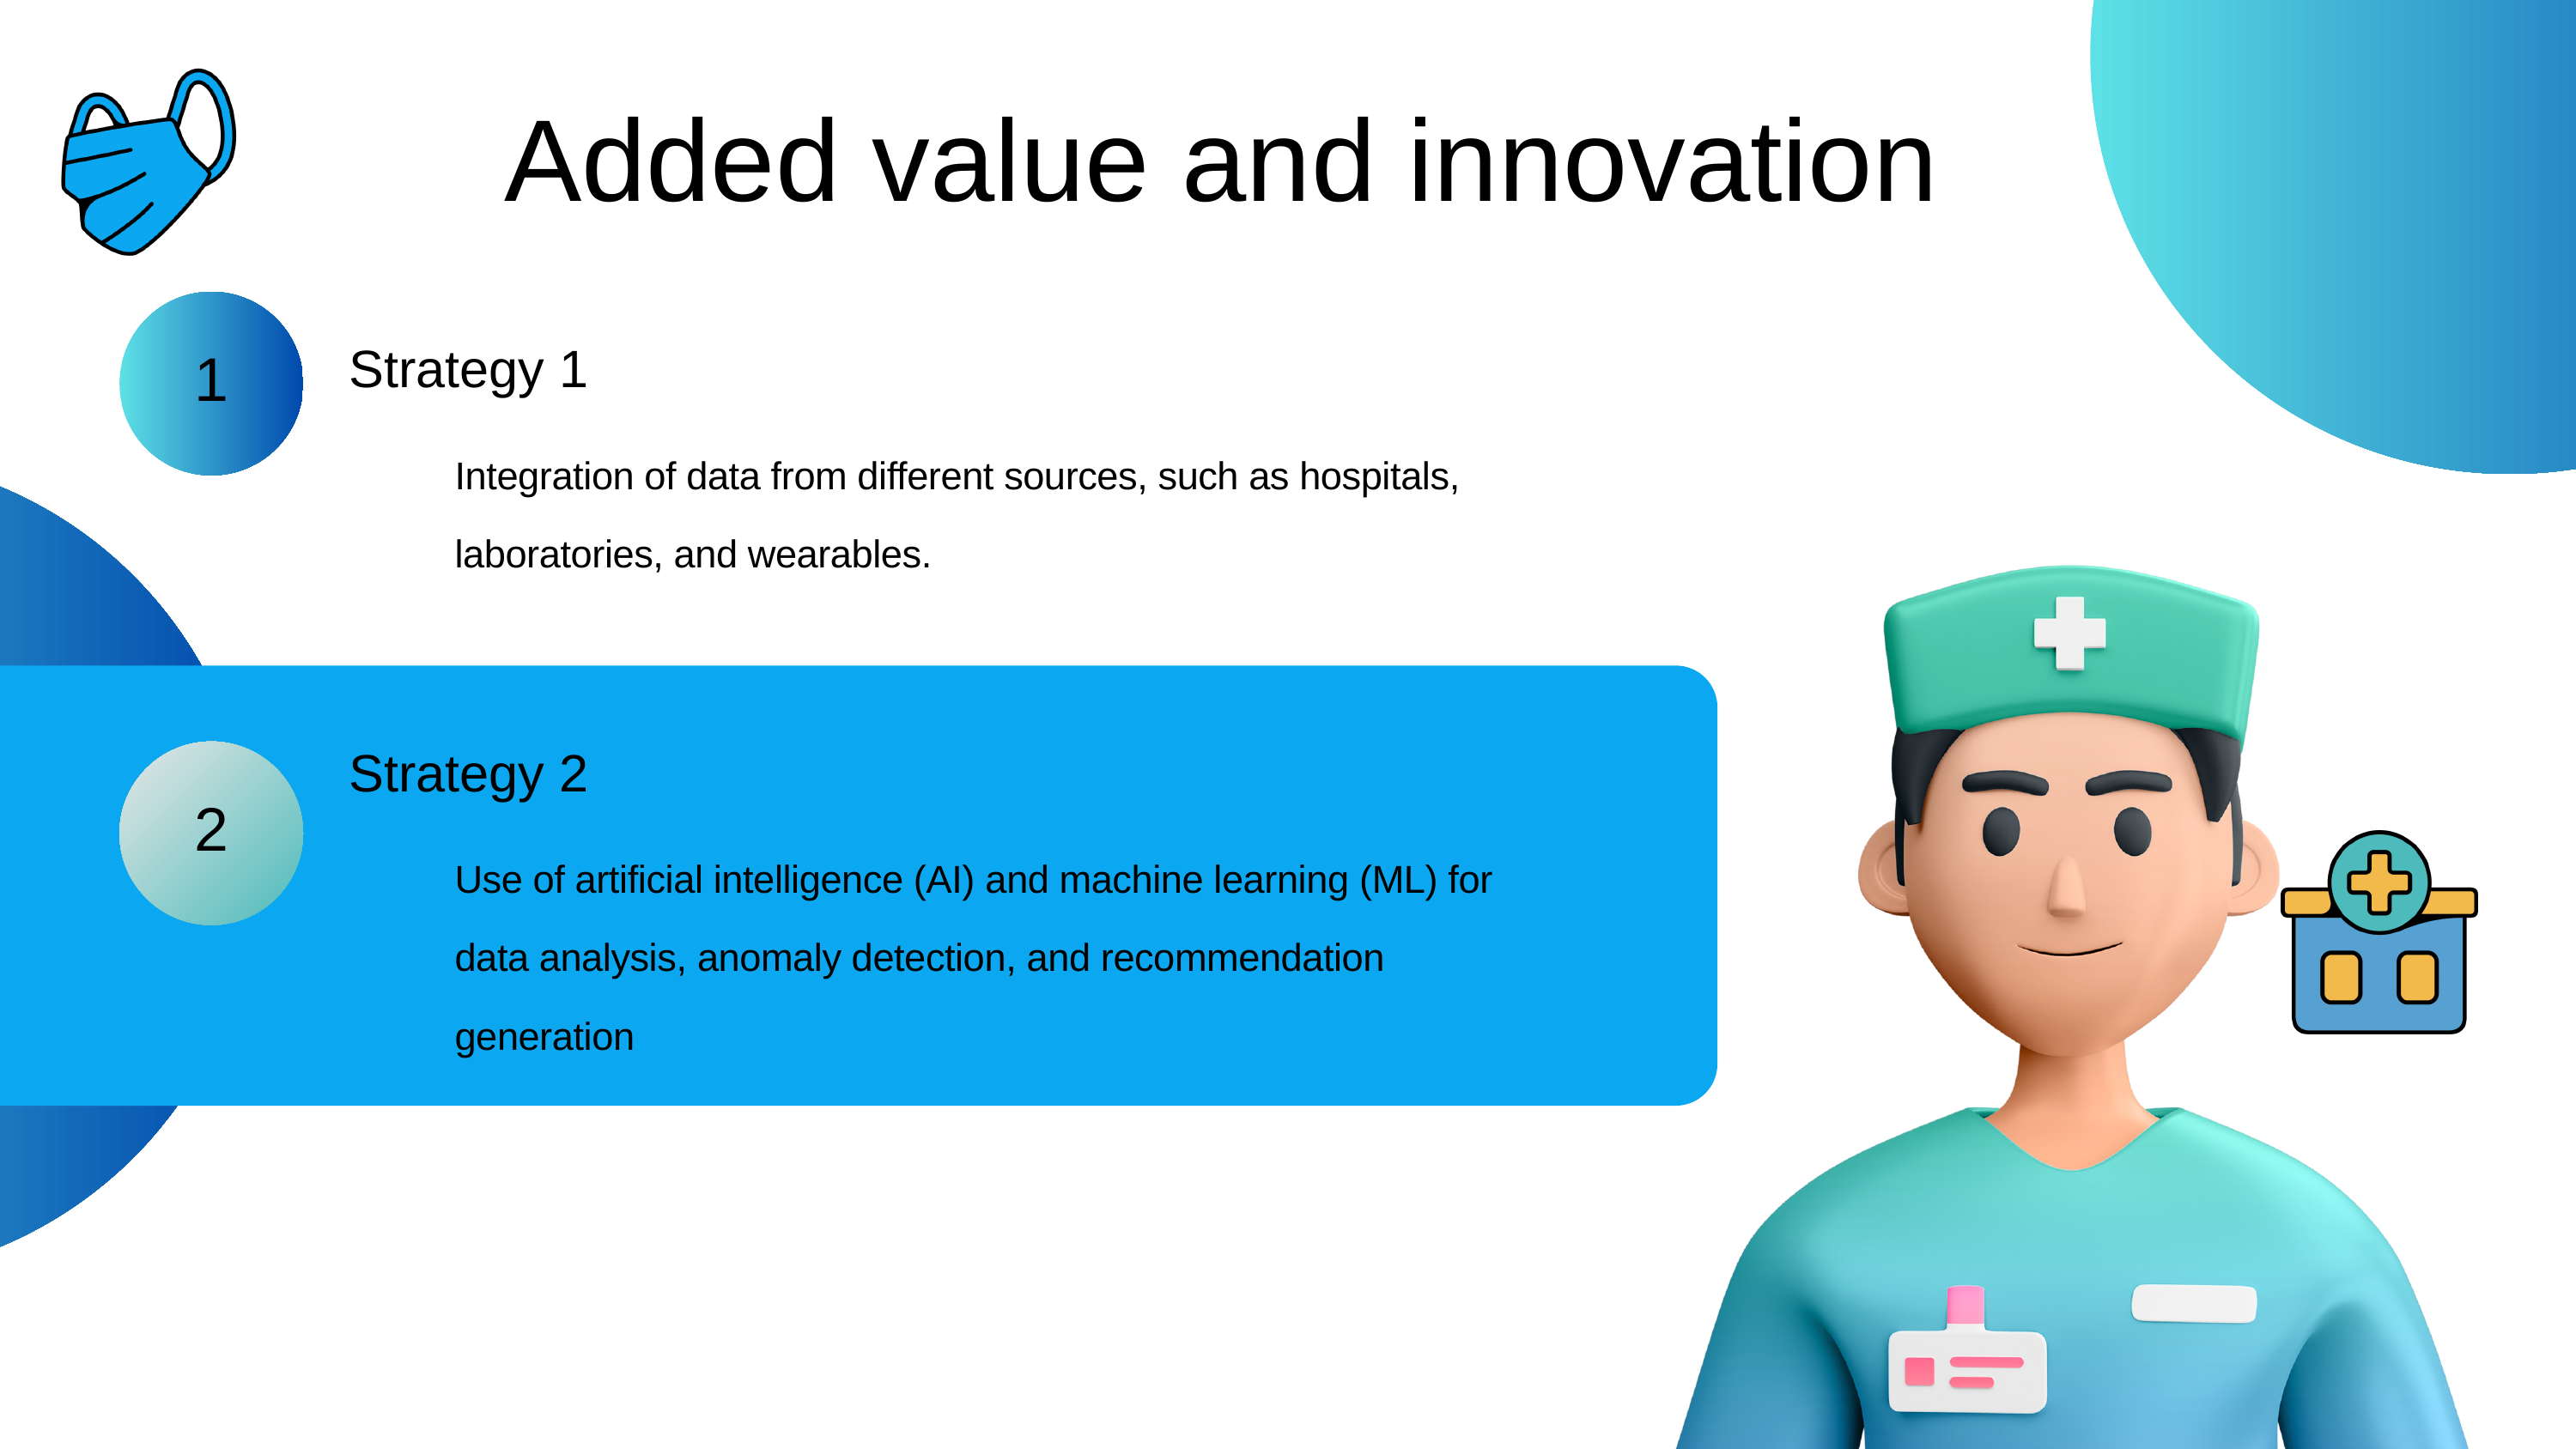

Added value and innovation

Strategy 1
1
Integration of data from different sources, such as hospitals, laboratories, and wearables.

Strategy 2
2
Use of artificial intelligence (AI) and machine learning (ML) for data analysis, anomaly detection, and recommendation generation